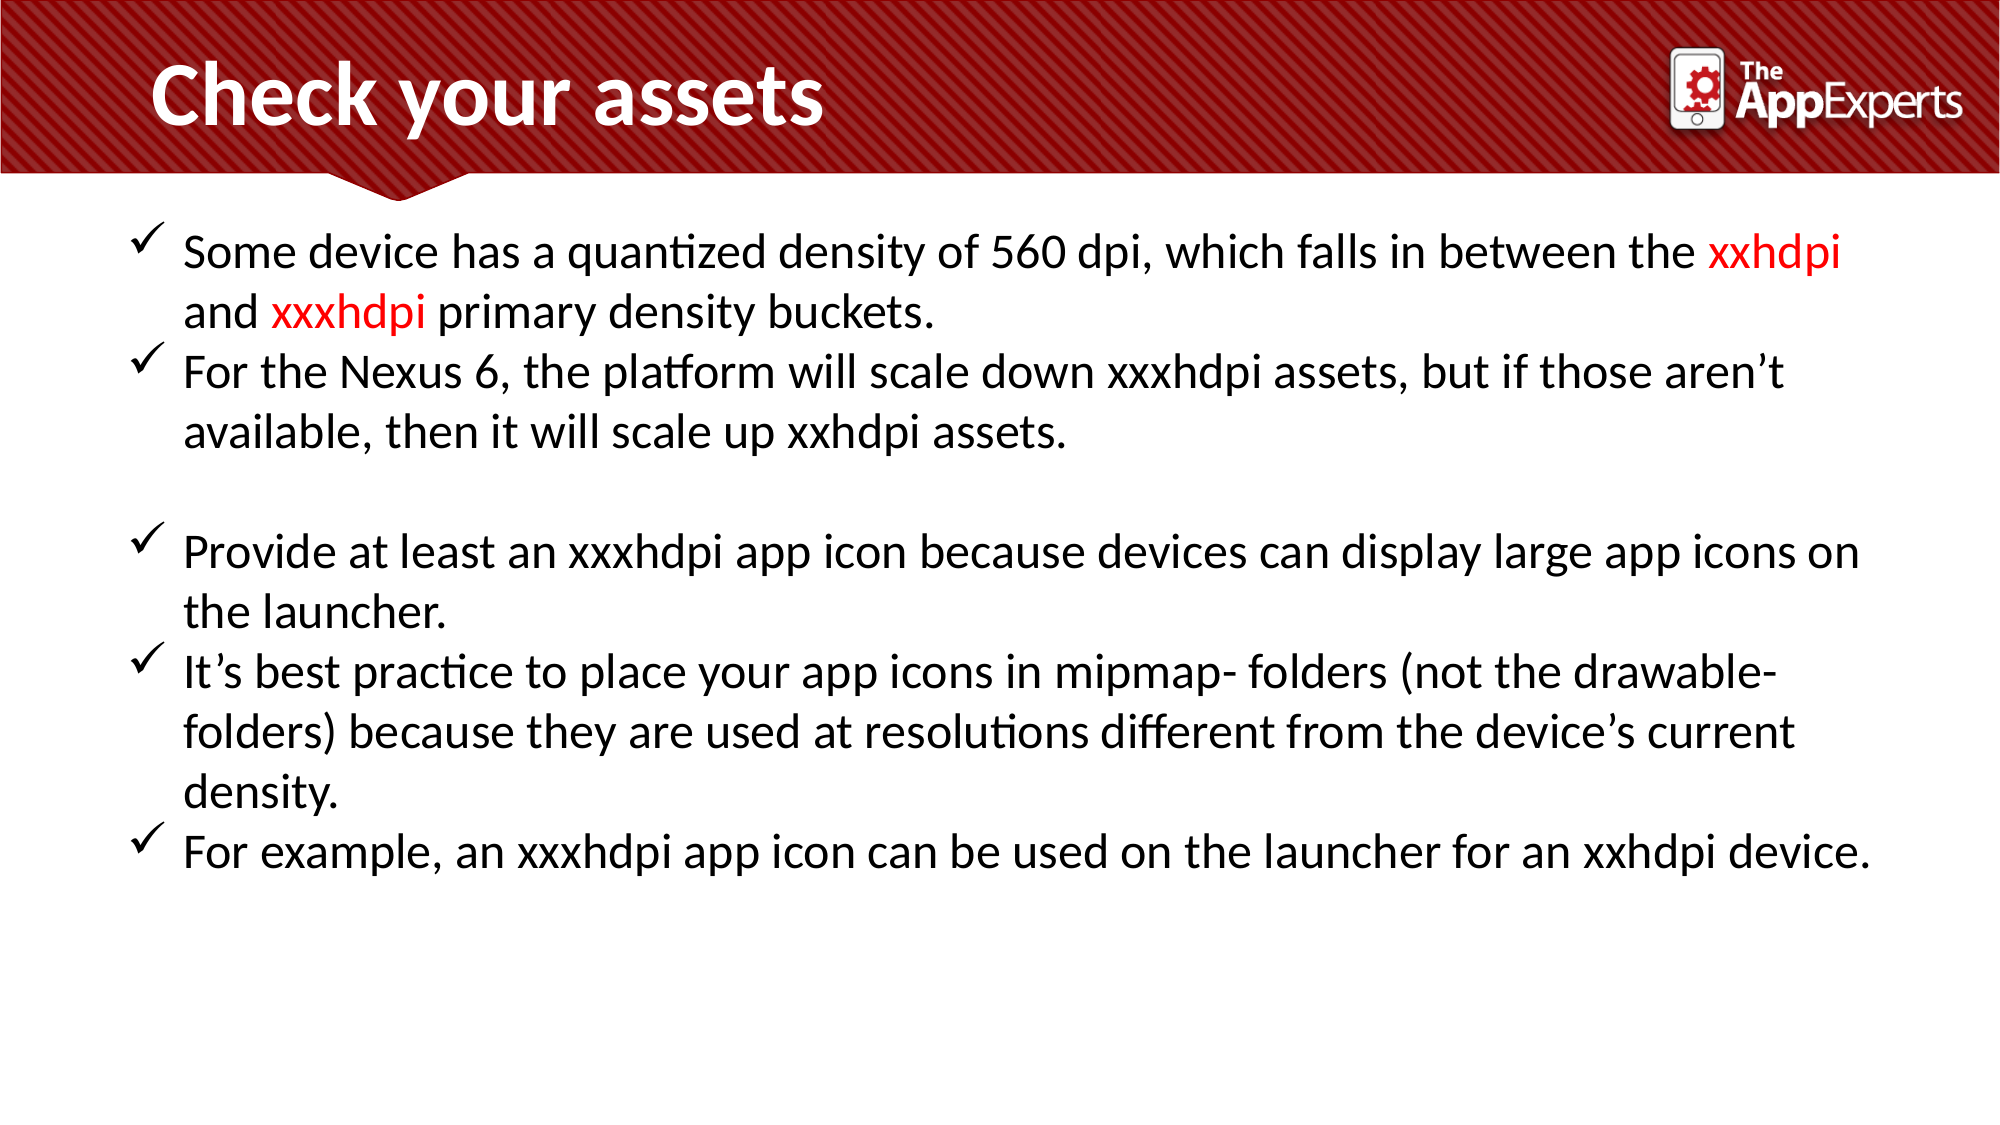

Check your assets
Some device has a quantized density of 560 dpi, which falls in between the xxhdpi and xxxhdpi primary density buckets.
For the Nexus 6, the platform will scale down xxxhdpi assets, but if those aren’t available, then it will scale up xxhdpi assets.

Provide at least an xxxhdpi app icon because devices can display large app icons on the launcher.
It’s best practice to place your app icons in mipmap- folders (not the drawable- folders) because they are used at resolutions different from the device’s current density.
For example, an xxxhdpi app icon can be used on the launcher for an xxhdpi device.